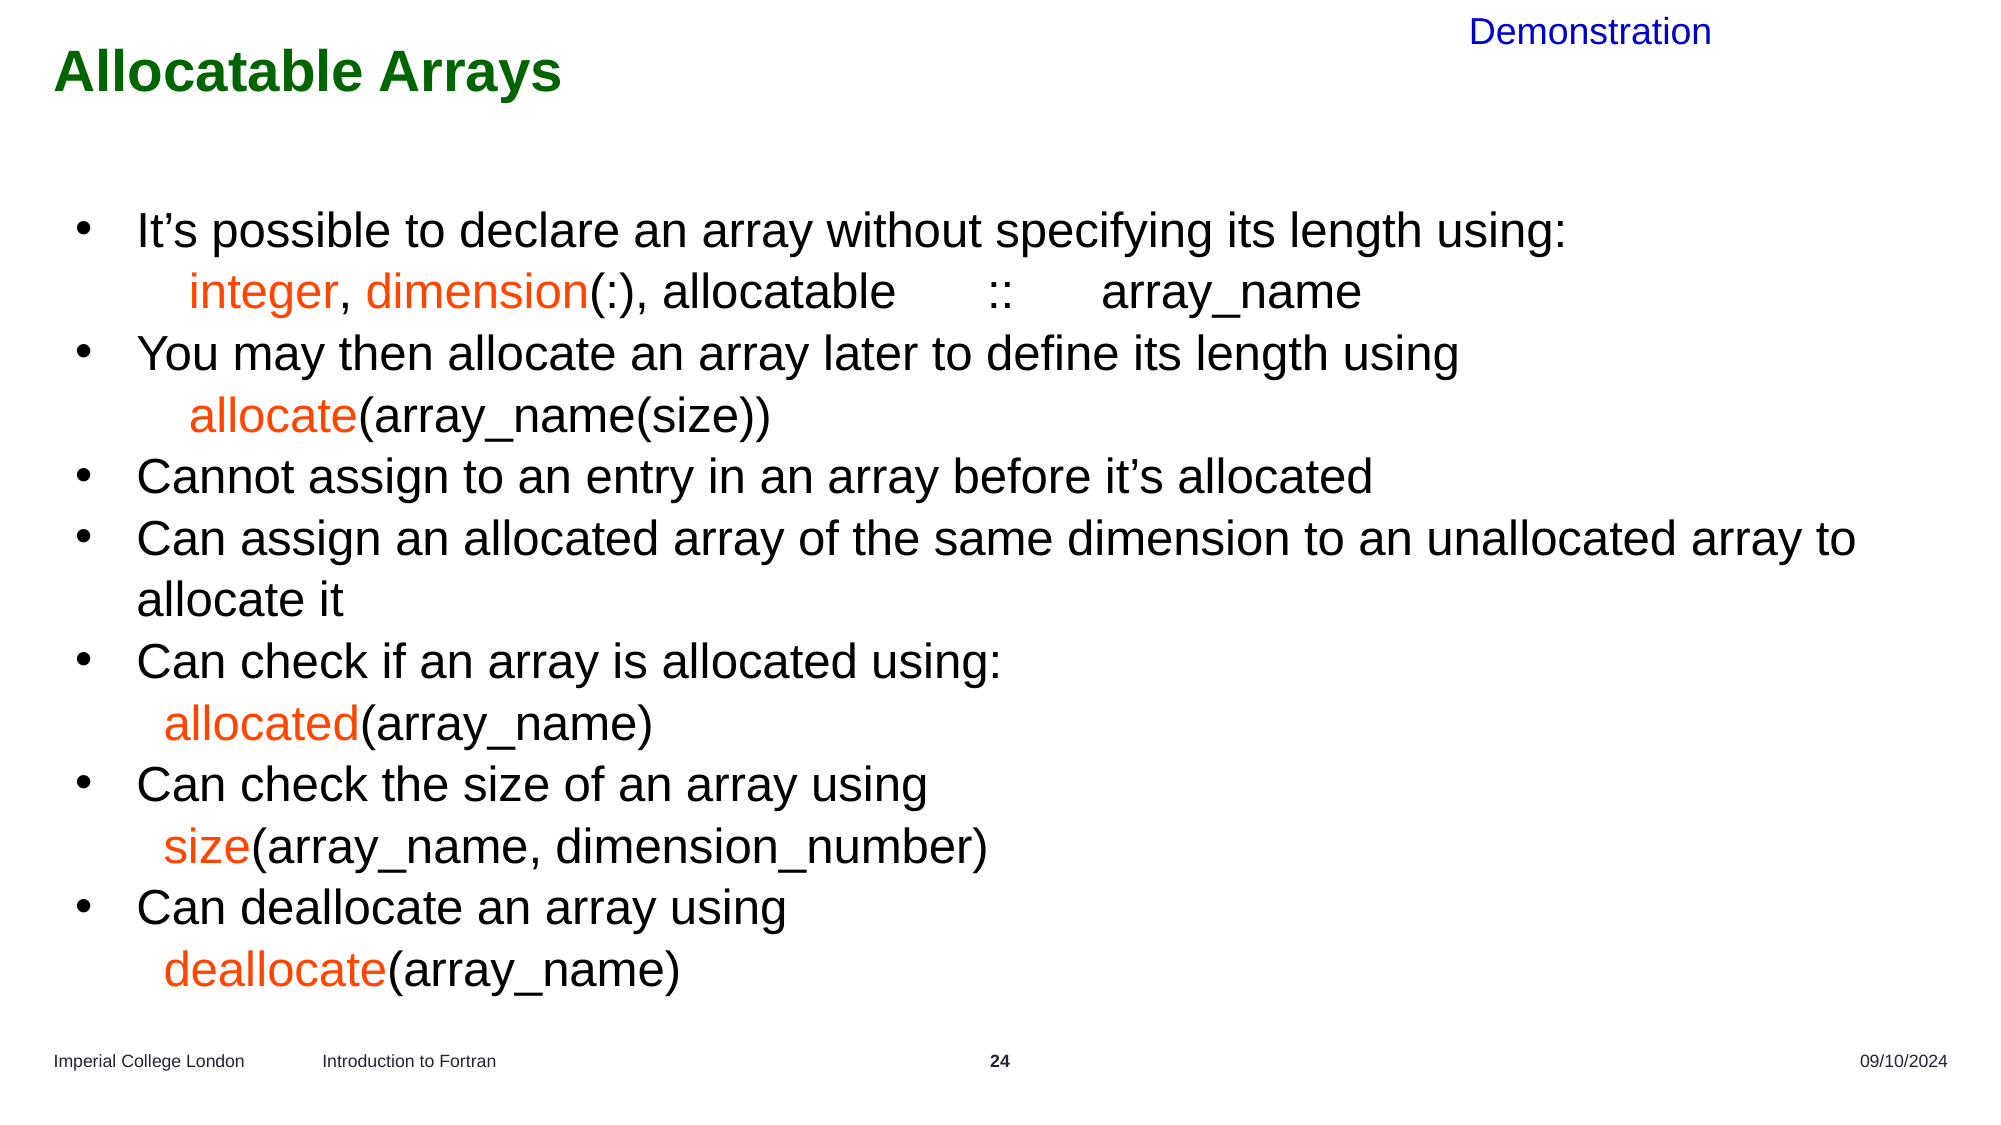

Demonstration
# Allocatable Arrays
It’s possible to declare an array without specifying its length using:
	integer, dimension(:), allocatable	::	array_name
You may then allocate an array later to define its length using
	allocate(array_name(size))
Cannot assign to an entry in an array before it’s allocated
Can assign an allocated array of the same dimension to an unallocated array to allocate it
Can check if an array is allocated using:
  allocated(array_name)
Can check the size of an array using
  size(array_name, dimension_number)
Can deallocate an array using
  deallocate(array_name)

Introduction to Fortran
24
09/10/2024